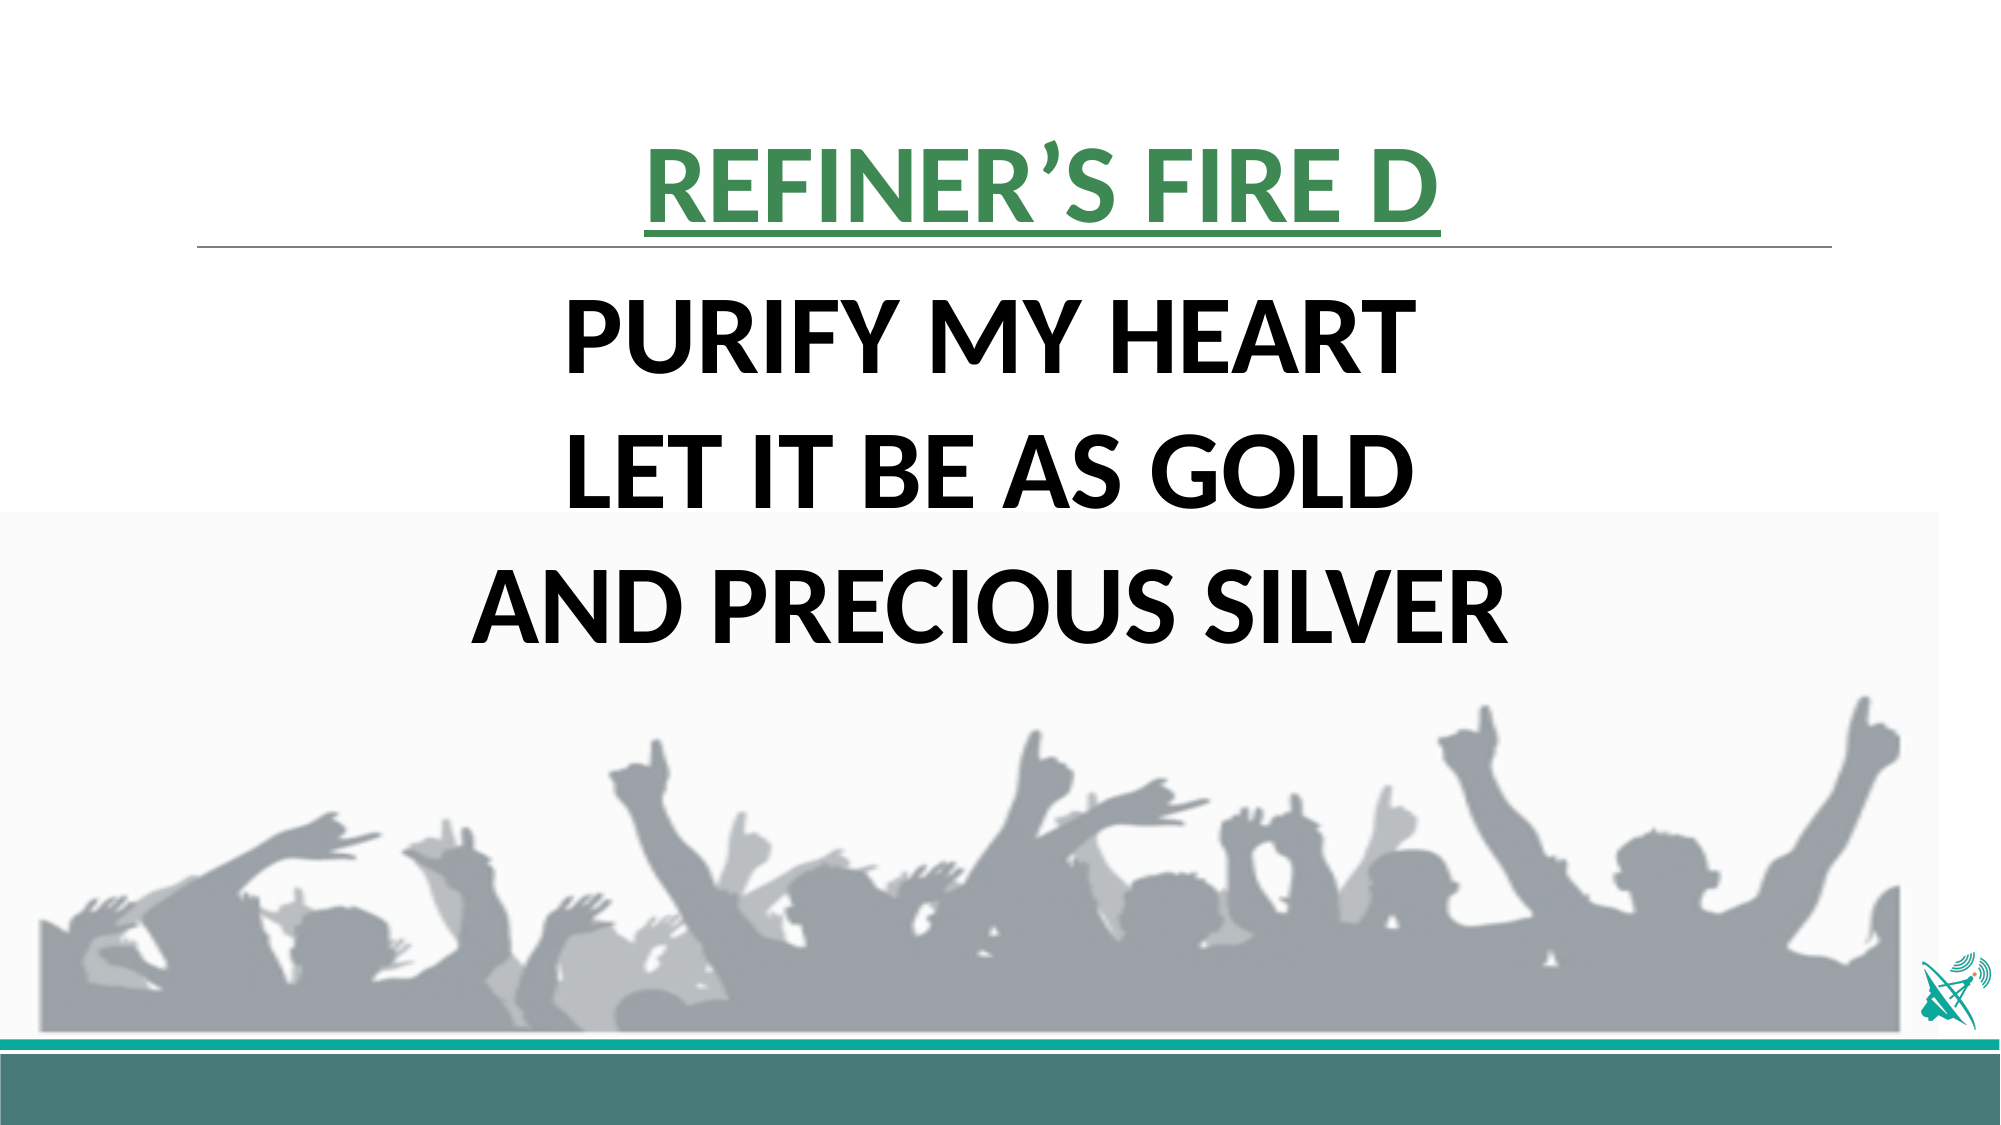

# REFINER’S FIRE D
PURIFY MY HEART
LET IT BE AS GOLD
AND PRECIOUS SILVER